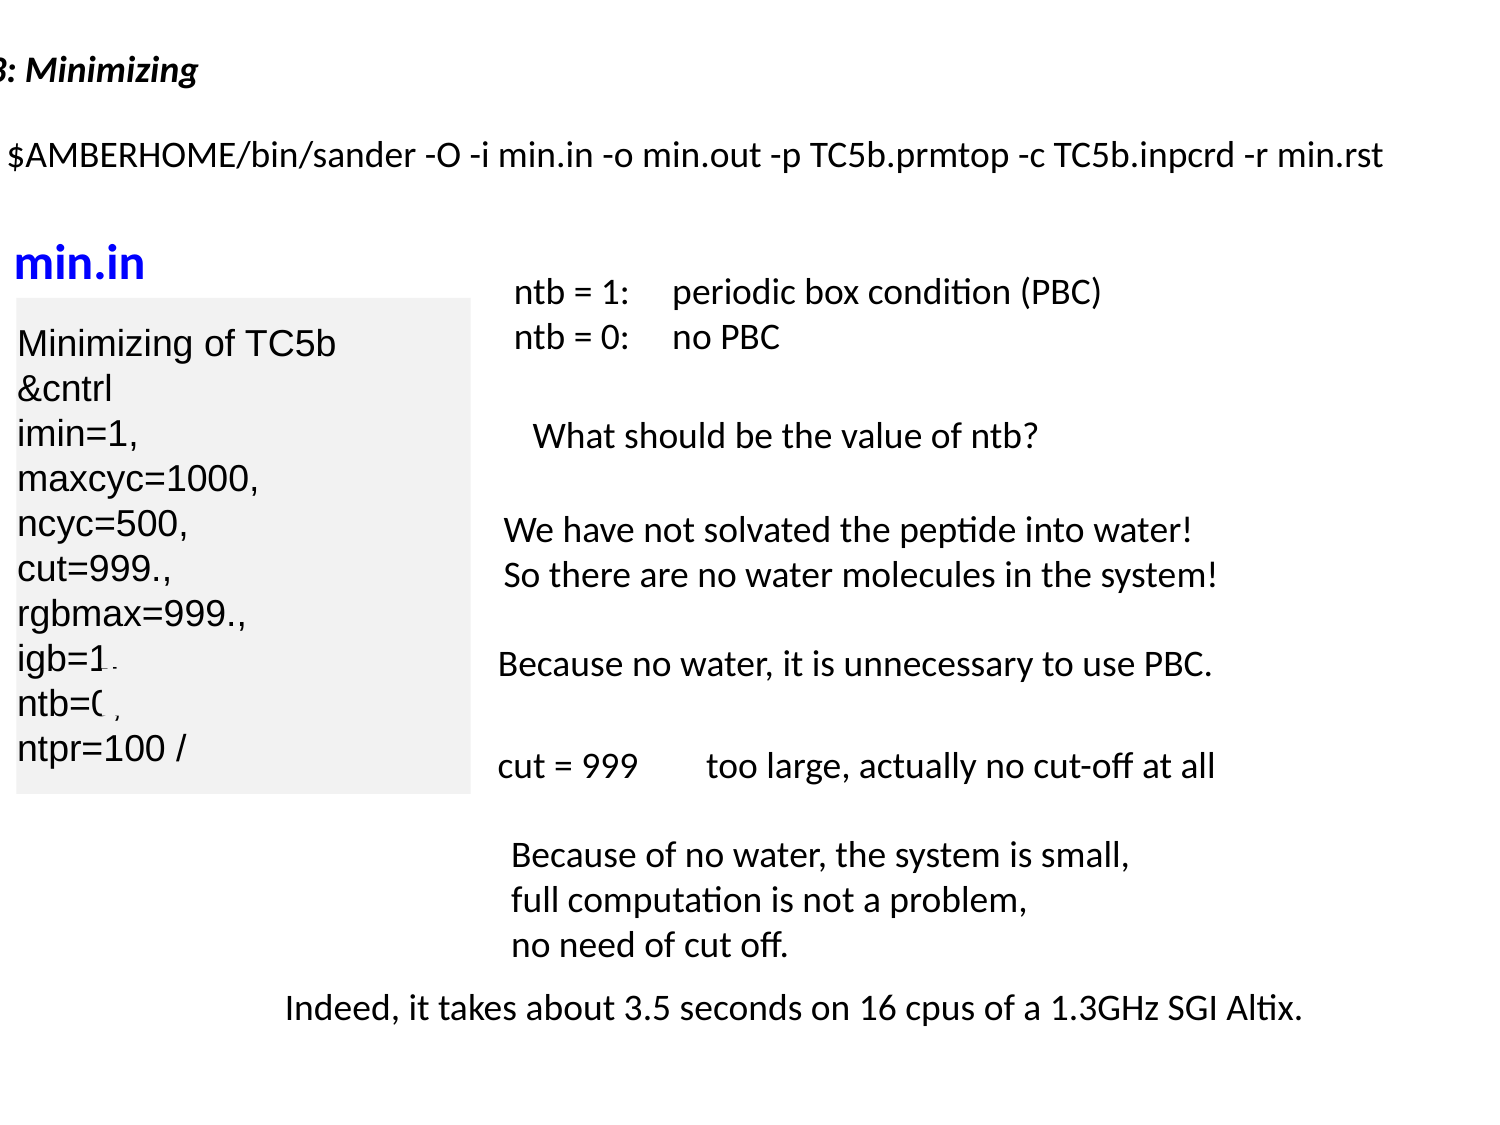

3: Minimizing
 $AMBERHOME/bin/sander -O -i min.in -o min.out -p TC5b.prmtop -c TC5b.inpcrd -r min.rst
min.in
ntb = 1:     periodic box condition (PBC)
ntb = 0:     no PBC

Minimizing of TC5b
&cntrl
imin=1,
maxcyc=1000,
ncyc=500,
cut=999.,
rgbmax=999.,
igb=1,
ntb=0,
ntpr=100 /
What should be the value of ntb?
We have not solvated the peptide into water!
So there are no water molecules in the system!
Because no water, it is unnecessary to use PBC.

cut = 999        too large, actually no cut-off at all
Because of no water, the system is small,
full computation is not a problem,
no need of cut off.
Indeed, it takes about 3.5 seconds on 16 cpus of a 1.3GHz SGI Altix.